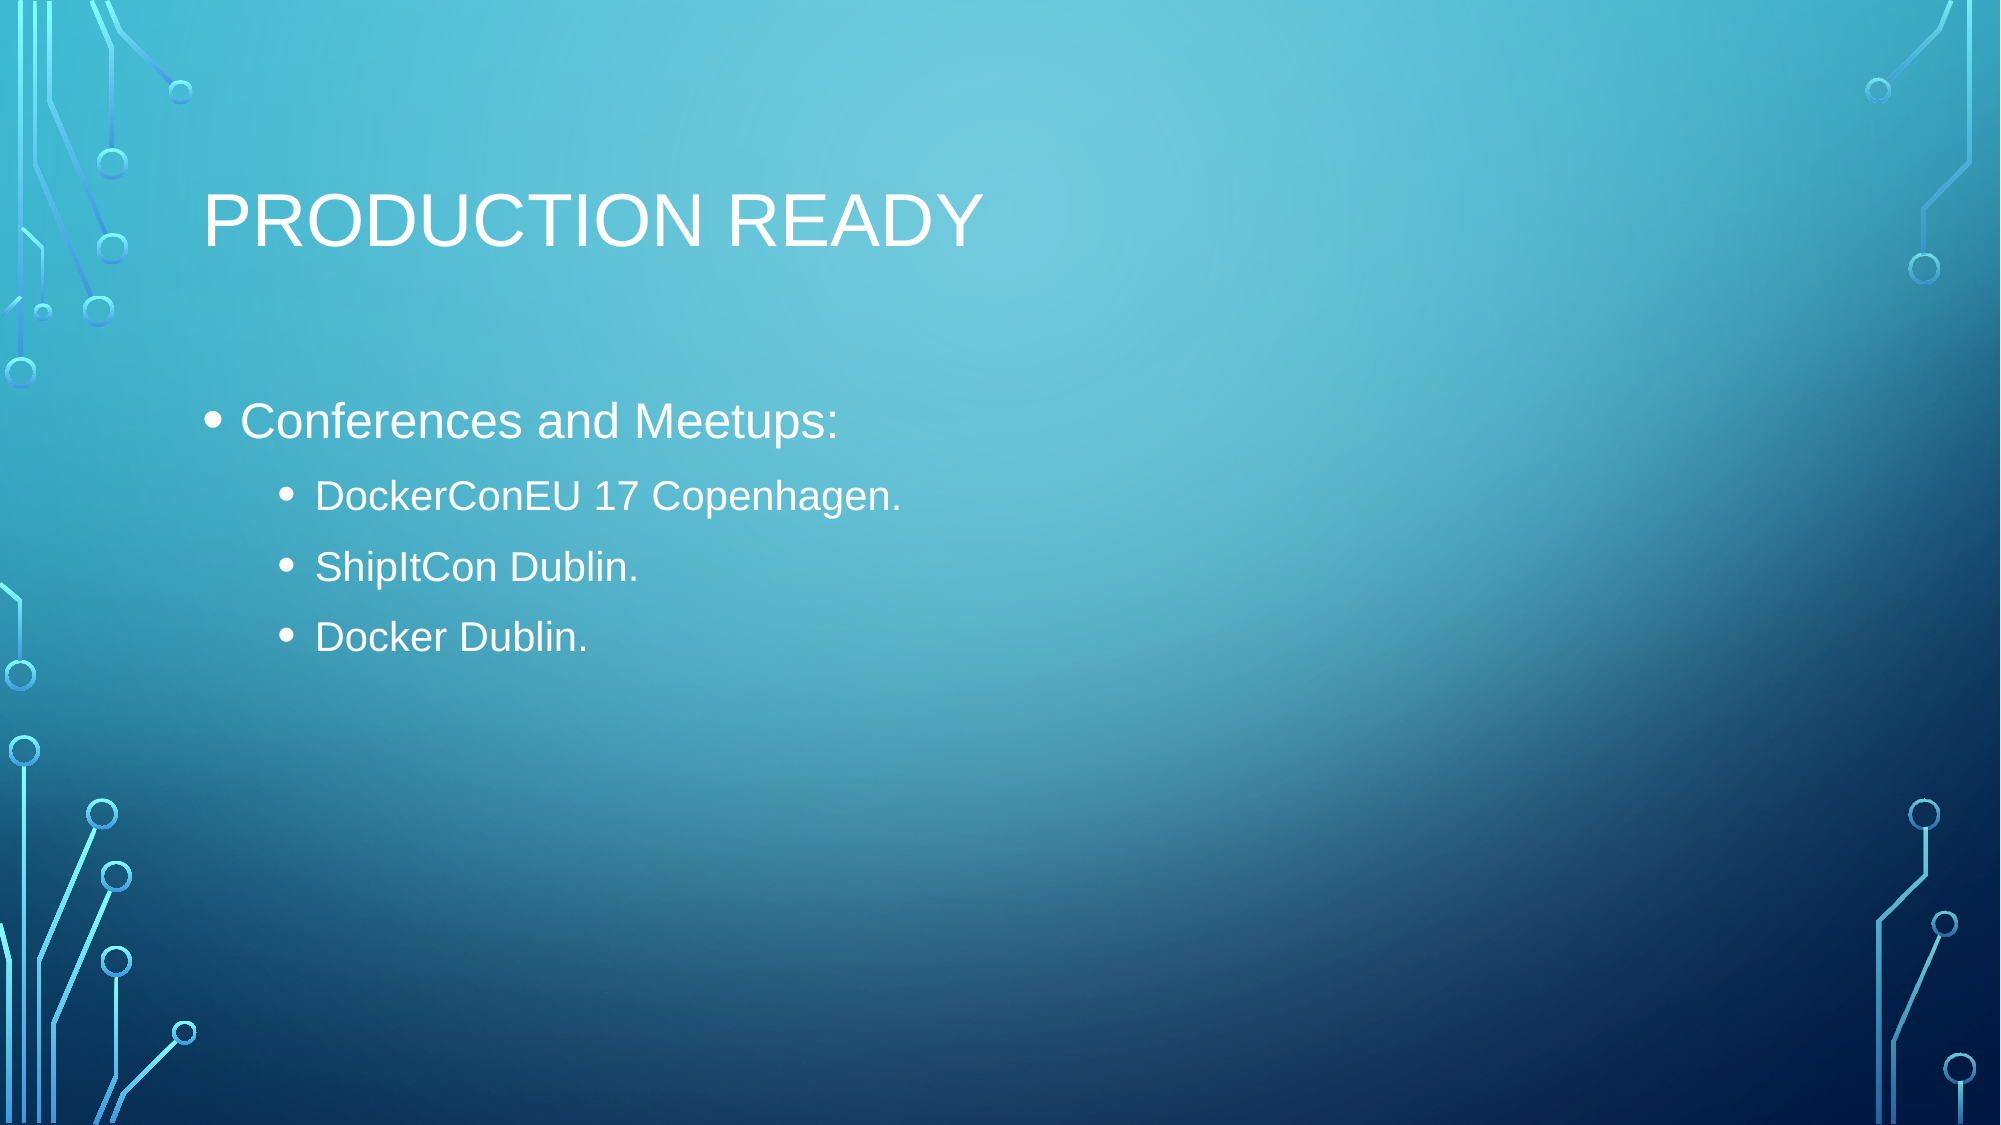

# PRODUCTION READY
Conferences and Meetups:
DockerConEU 17 Copenhagen.
ShipItCon Dublin.
Docker Dublin.